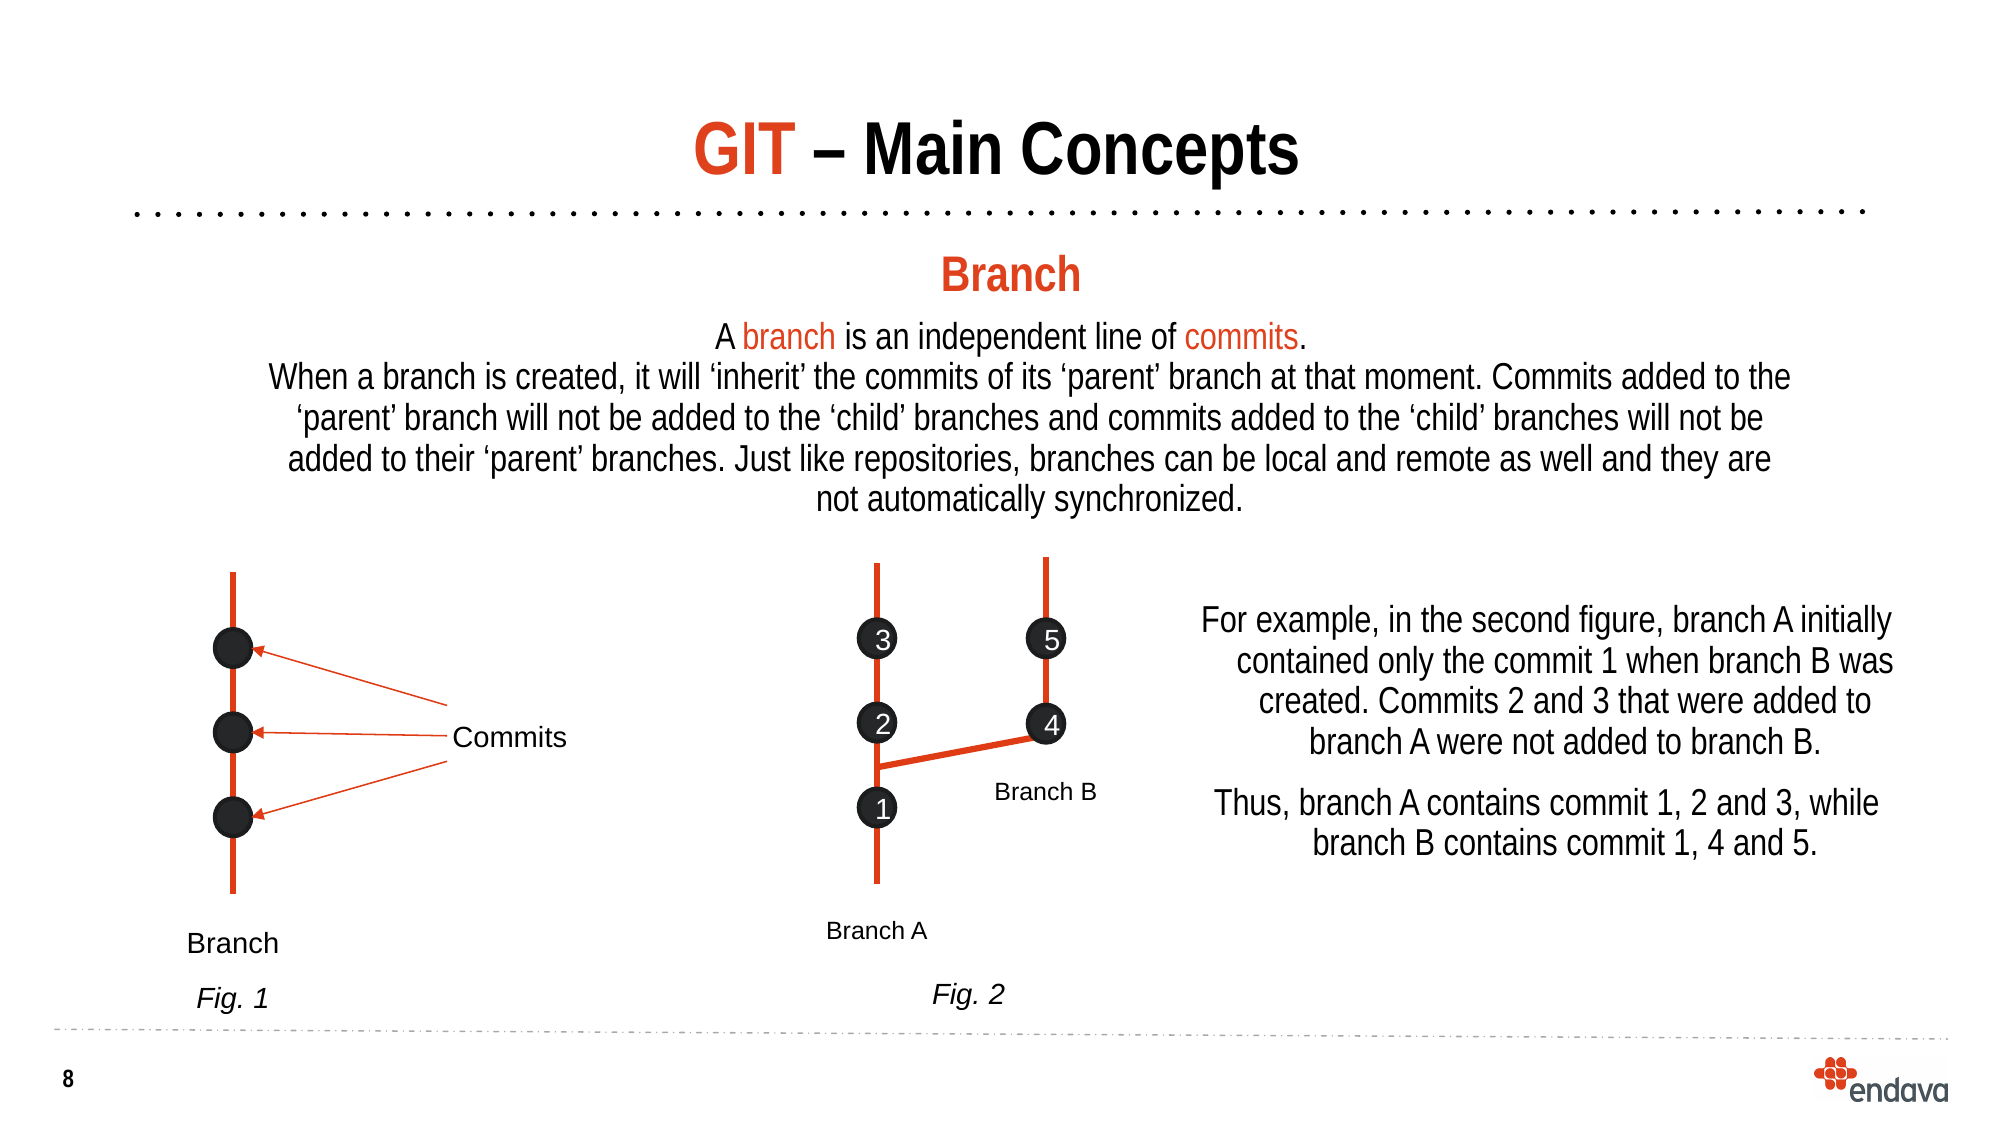

# GIT – Main Concepts
Branch
A branch is an independent line of commits.
When a branch is created, it will ‘inherit’ the commits of its ‘parent’ branch at that moment. Commits added to the ‘parent’ branch will not be added to the ‘child’ branches and commits added to the ‘child’ branches will not be added to their ‘parent’ branches. Just like repositories, branches can be local and remote as well and they are not automatically synchronized.
For example, in the second figure, branch A initially contained only the commit 1 when branch B was created. Commits 2 and 3 that were added to branch A were not added to branch B.
Thus, branch A contains commit 1, 2 and 3, while branch B contains commit 1, 4 and 5.
3
5

2

4

Commits

Branch B
1

Branch A
Branch
Fig. 2
Fig. 1